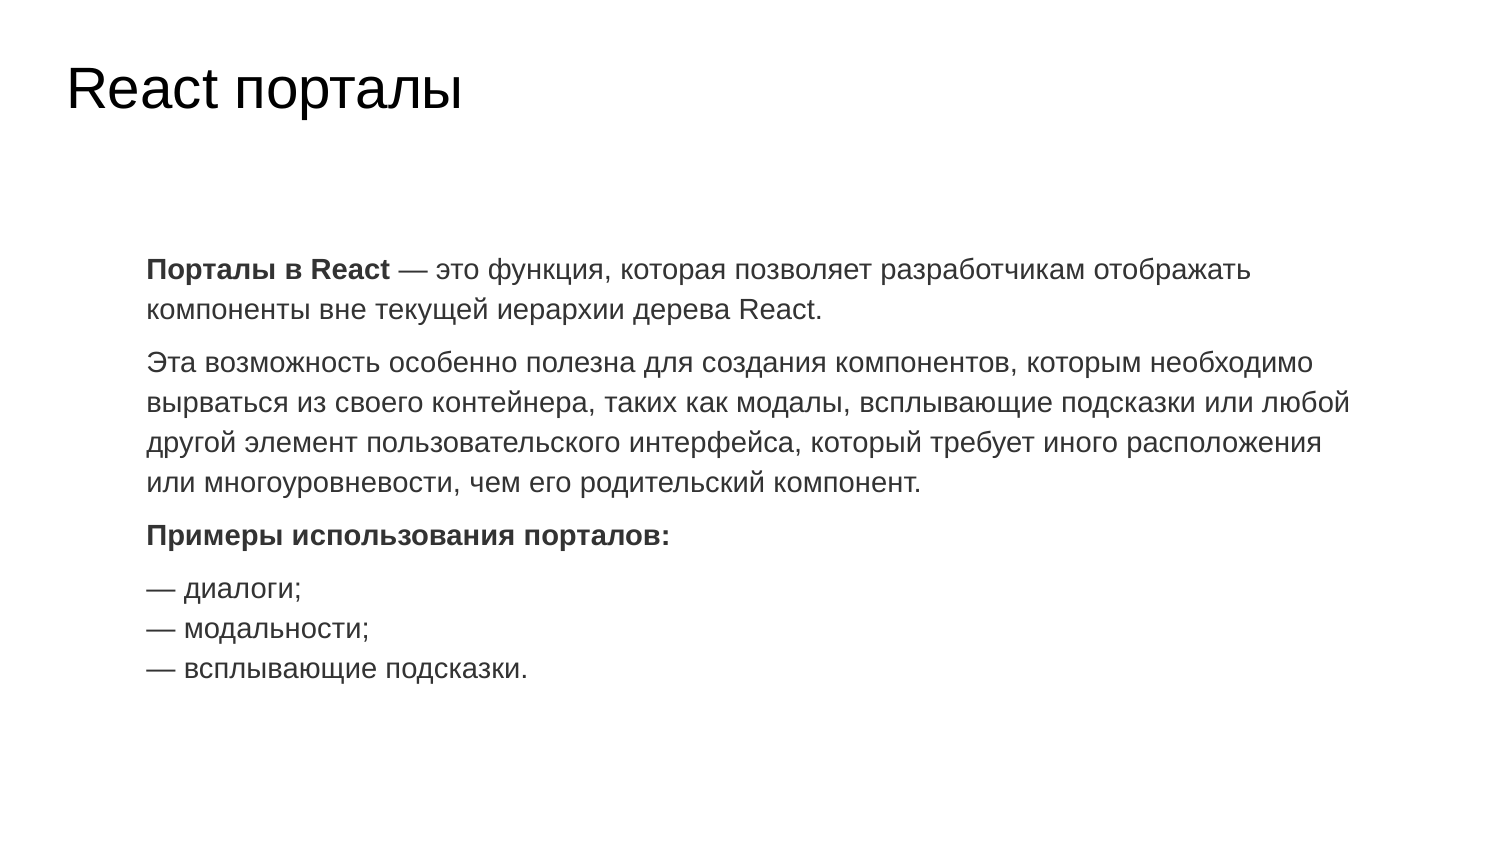

# React порталы
Порталы в React — это функция, которая позволяет разработчикам отображать компоненты вне текущей иерархии дерева React.
Эта возможность особенно полезна для создания компонентов, которым необходимо вырваться из своего контейнера, таких как модалы, всплывающие подсказки или любой другой элемент пользовательского интерфейса, который требует иного расположения или многоуровневости, чем его родительский компонент.
Примеры использования порталов:
— диалоги;
— модальности;
— всплывающие подсказки.